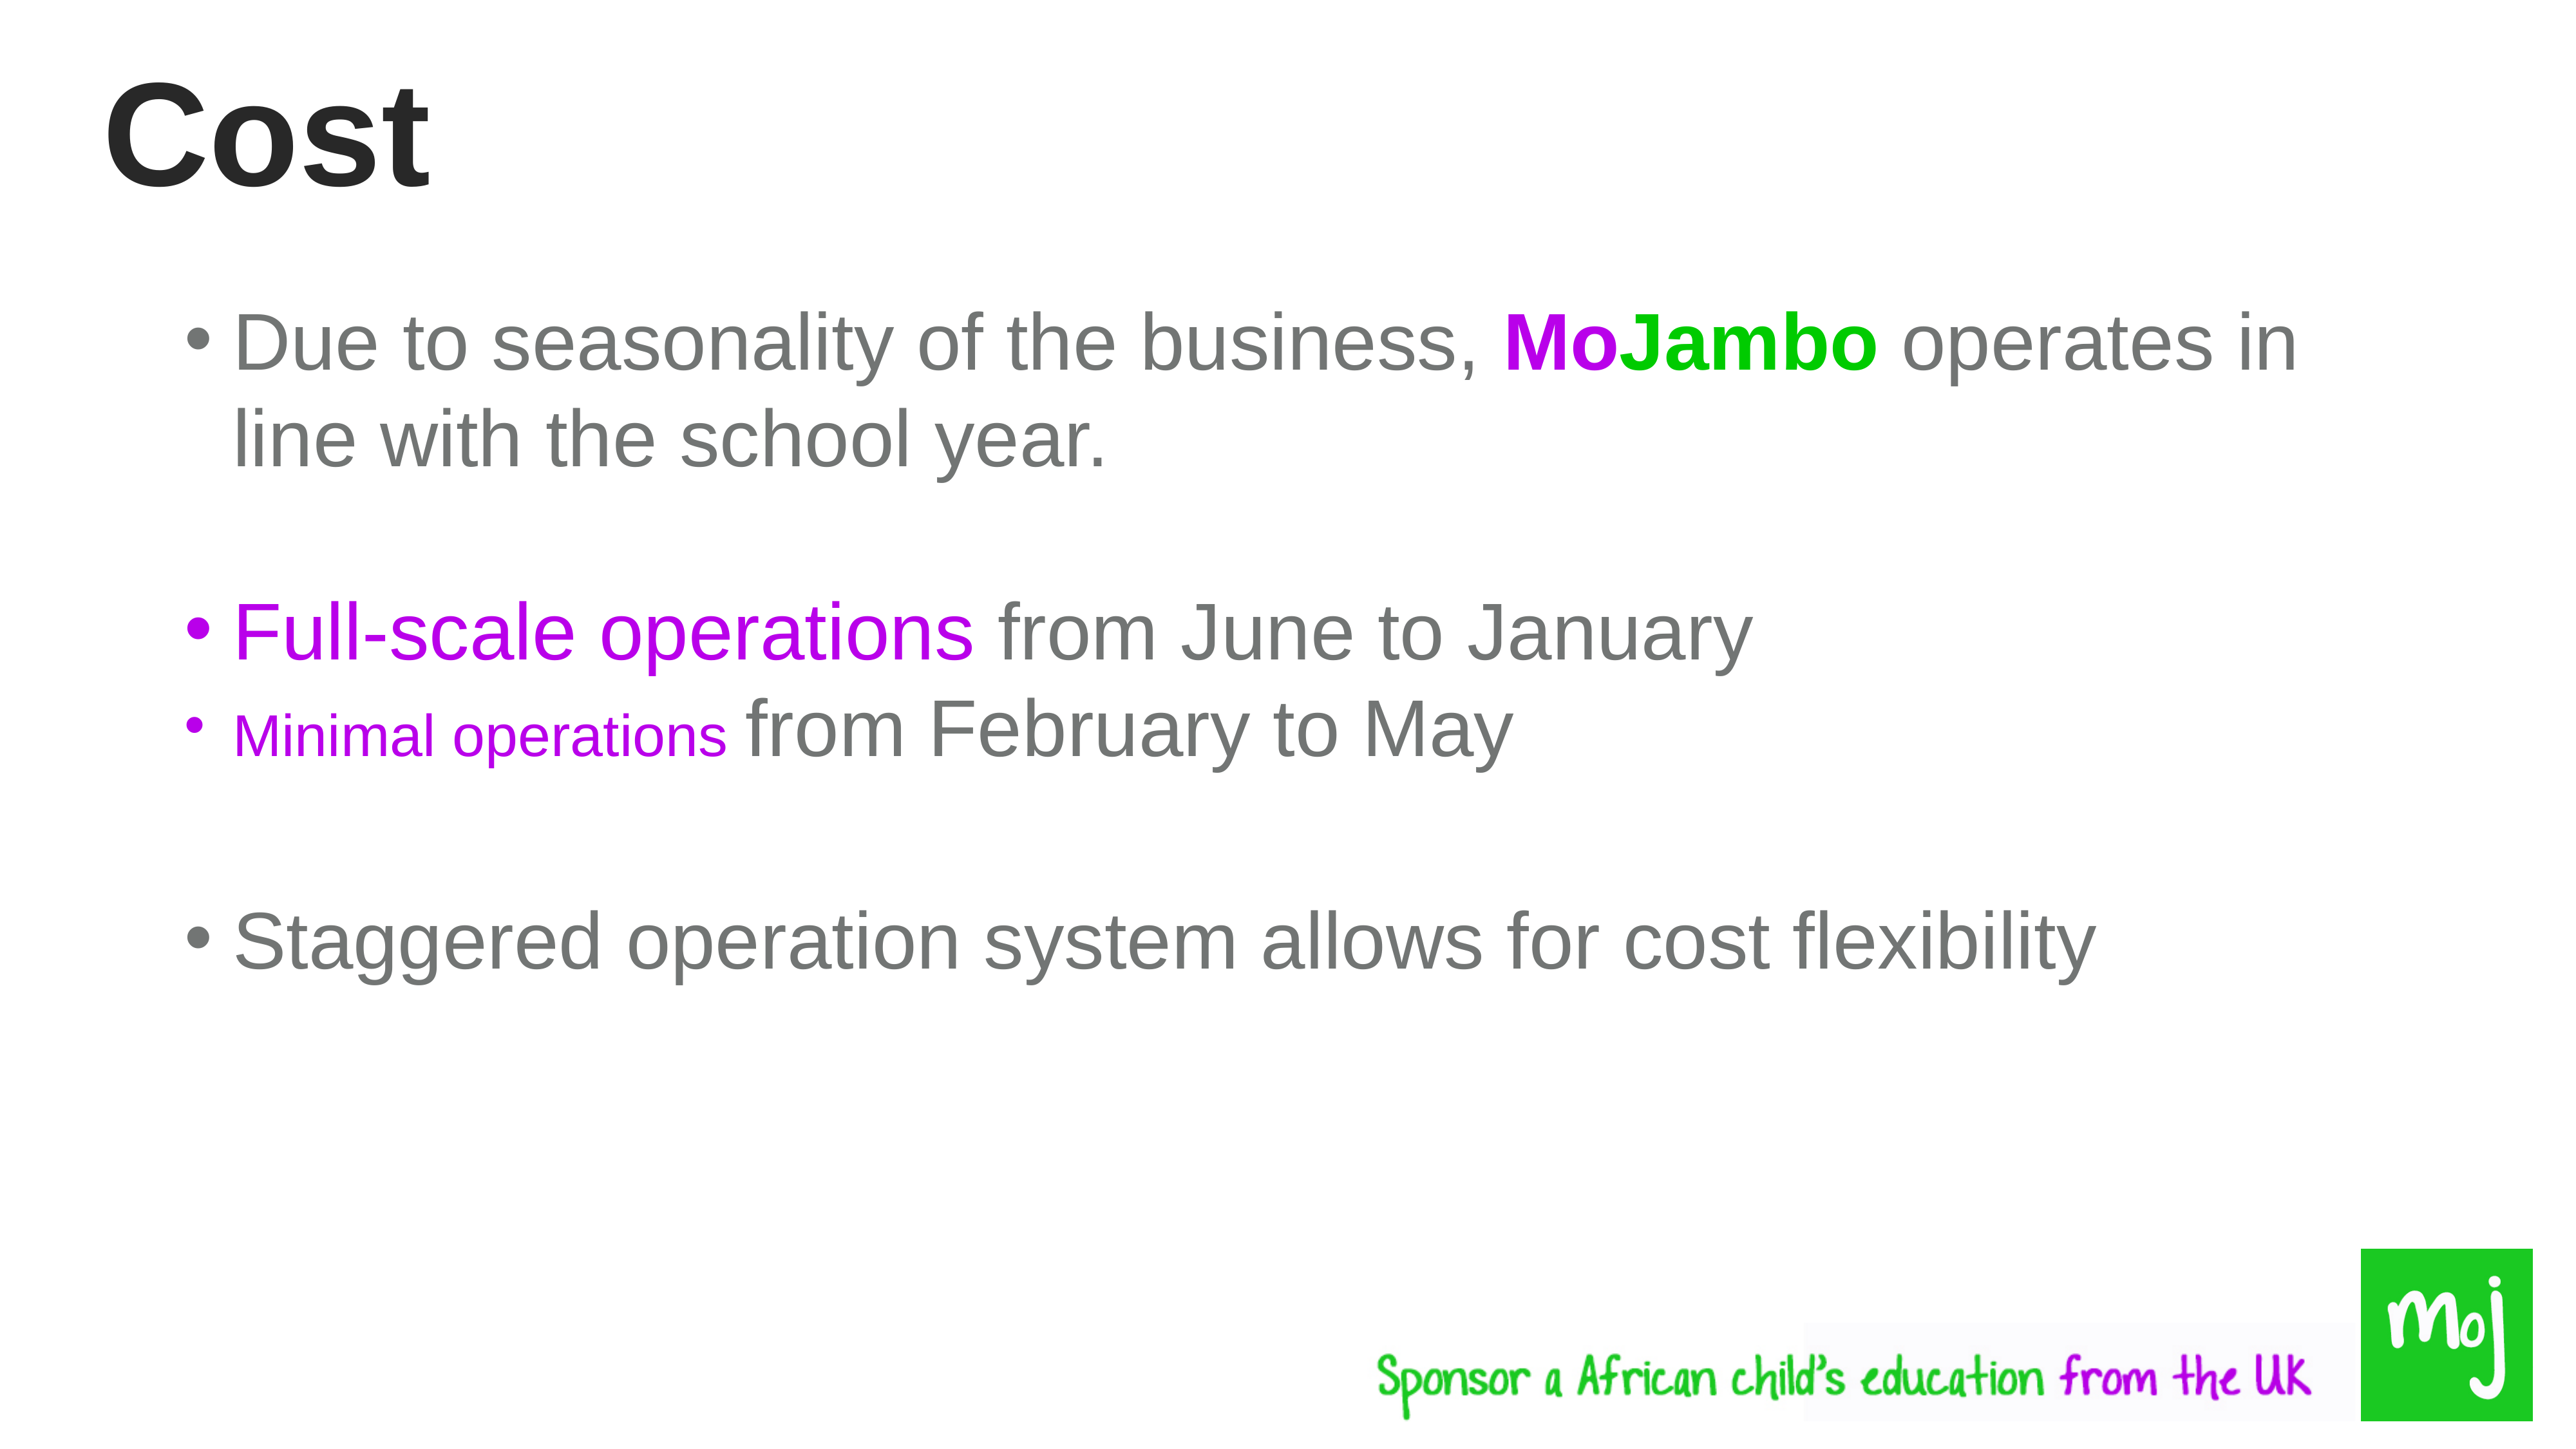

# Cost
Due to seasonality of the business, MoJambo operates in line with the school year.

Full-scale operations from June to January
Minimal operations from February to May

Staggered operation system allows for cost flexibility